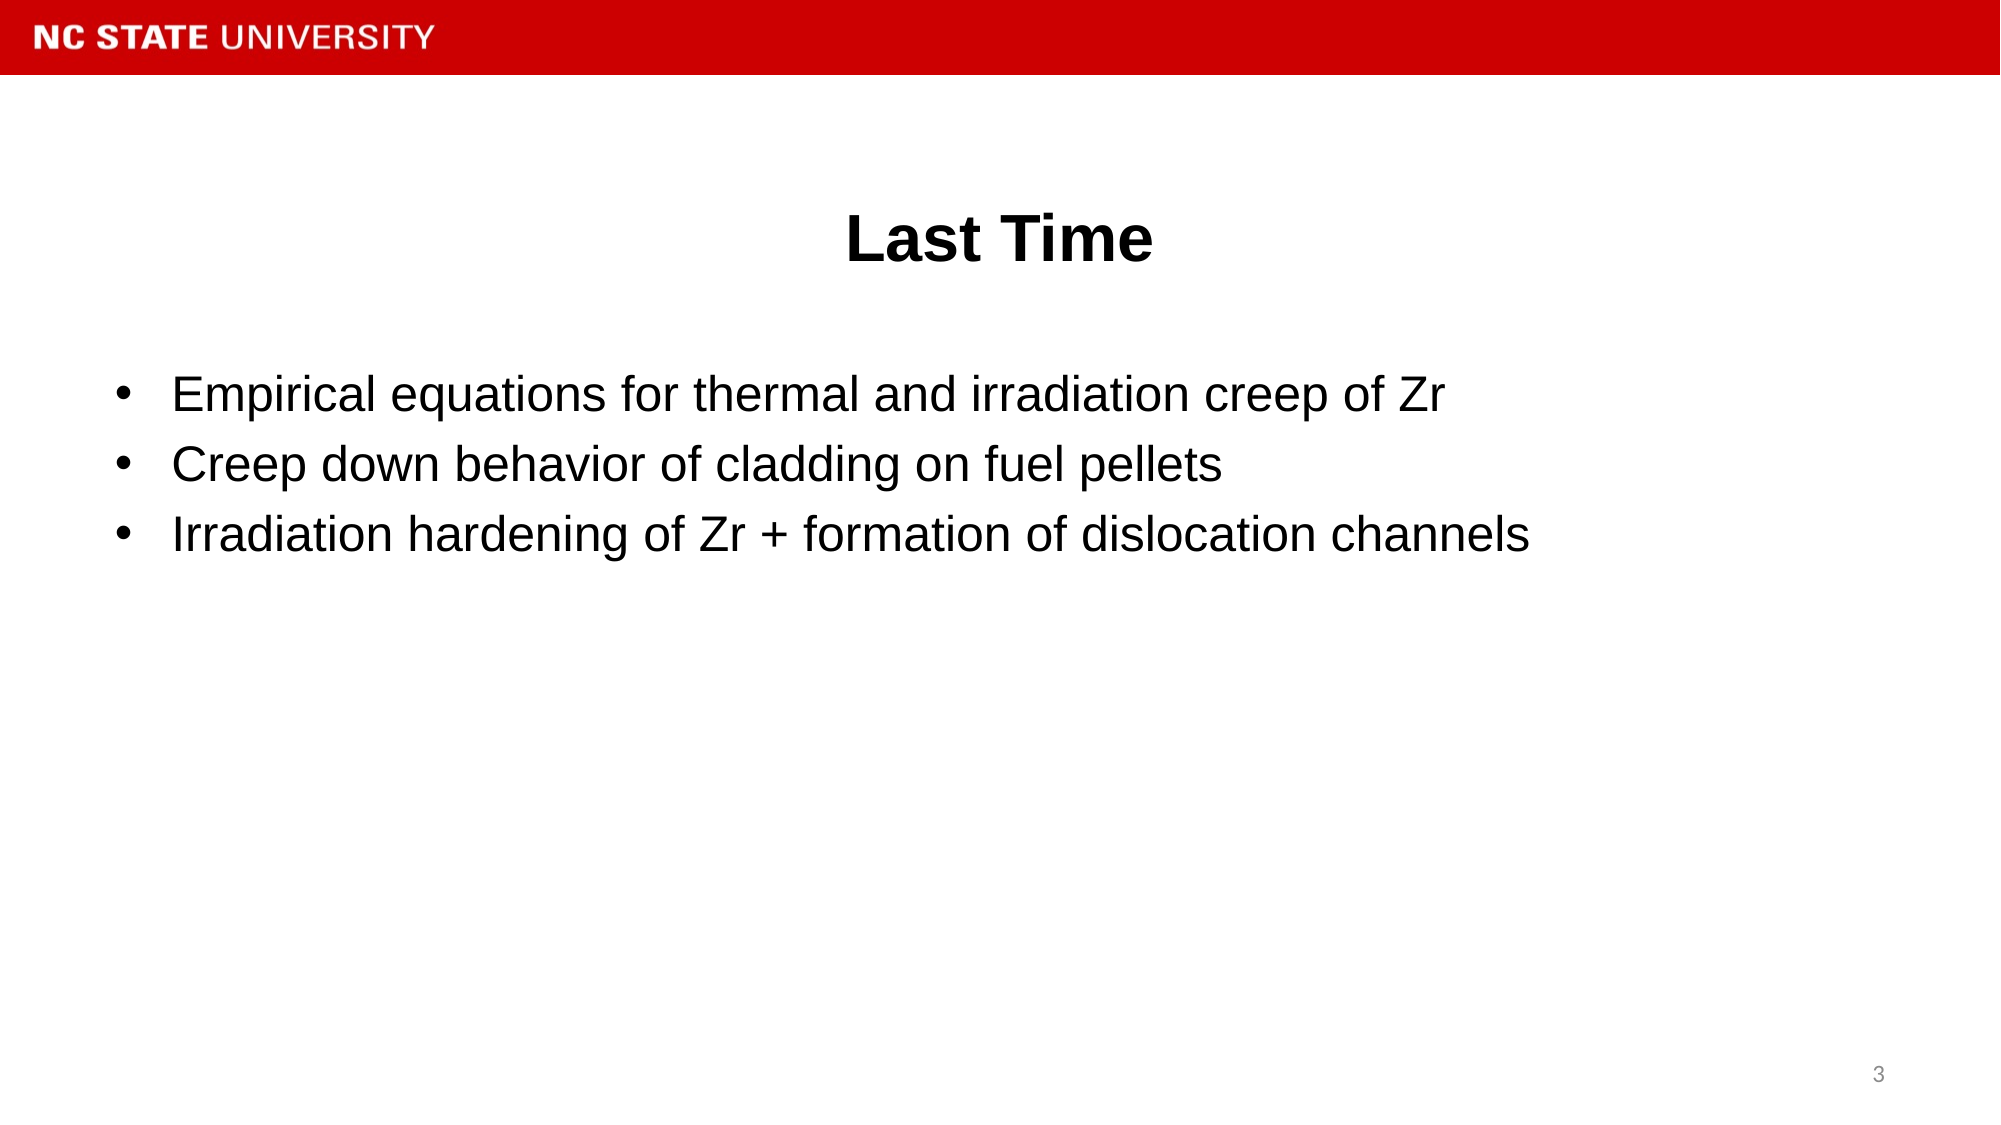

# Last Time
Empirical equations for thermal and irradiation creep of Zr
Creep down behavior of cladding on fuel pellets
Irradiation hardening of Zr + formation of dislocation channels

3